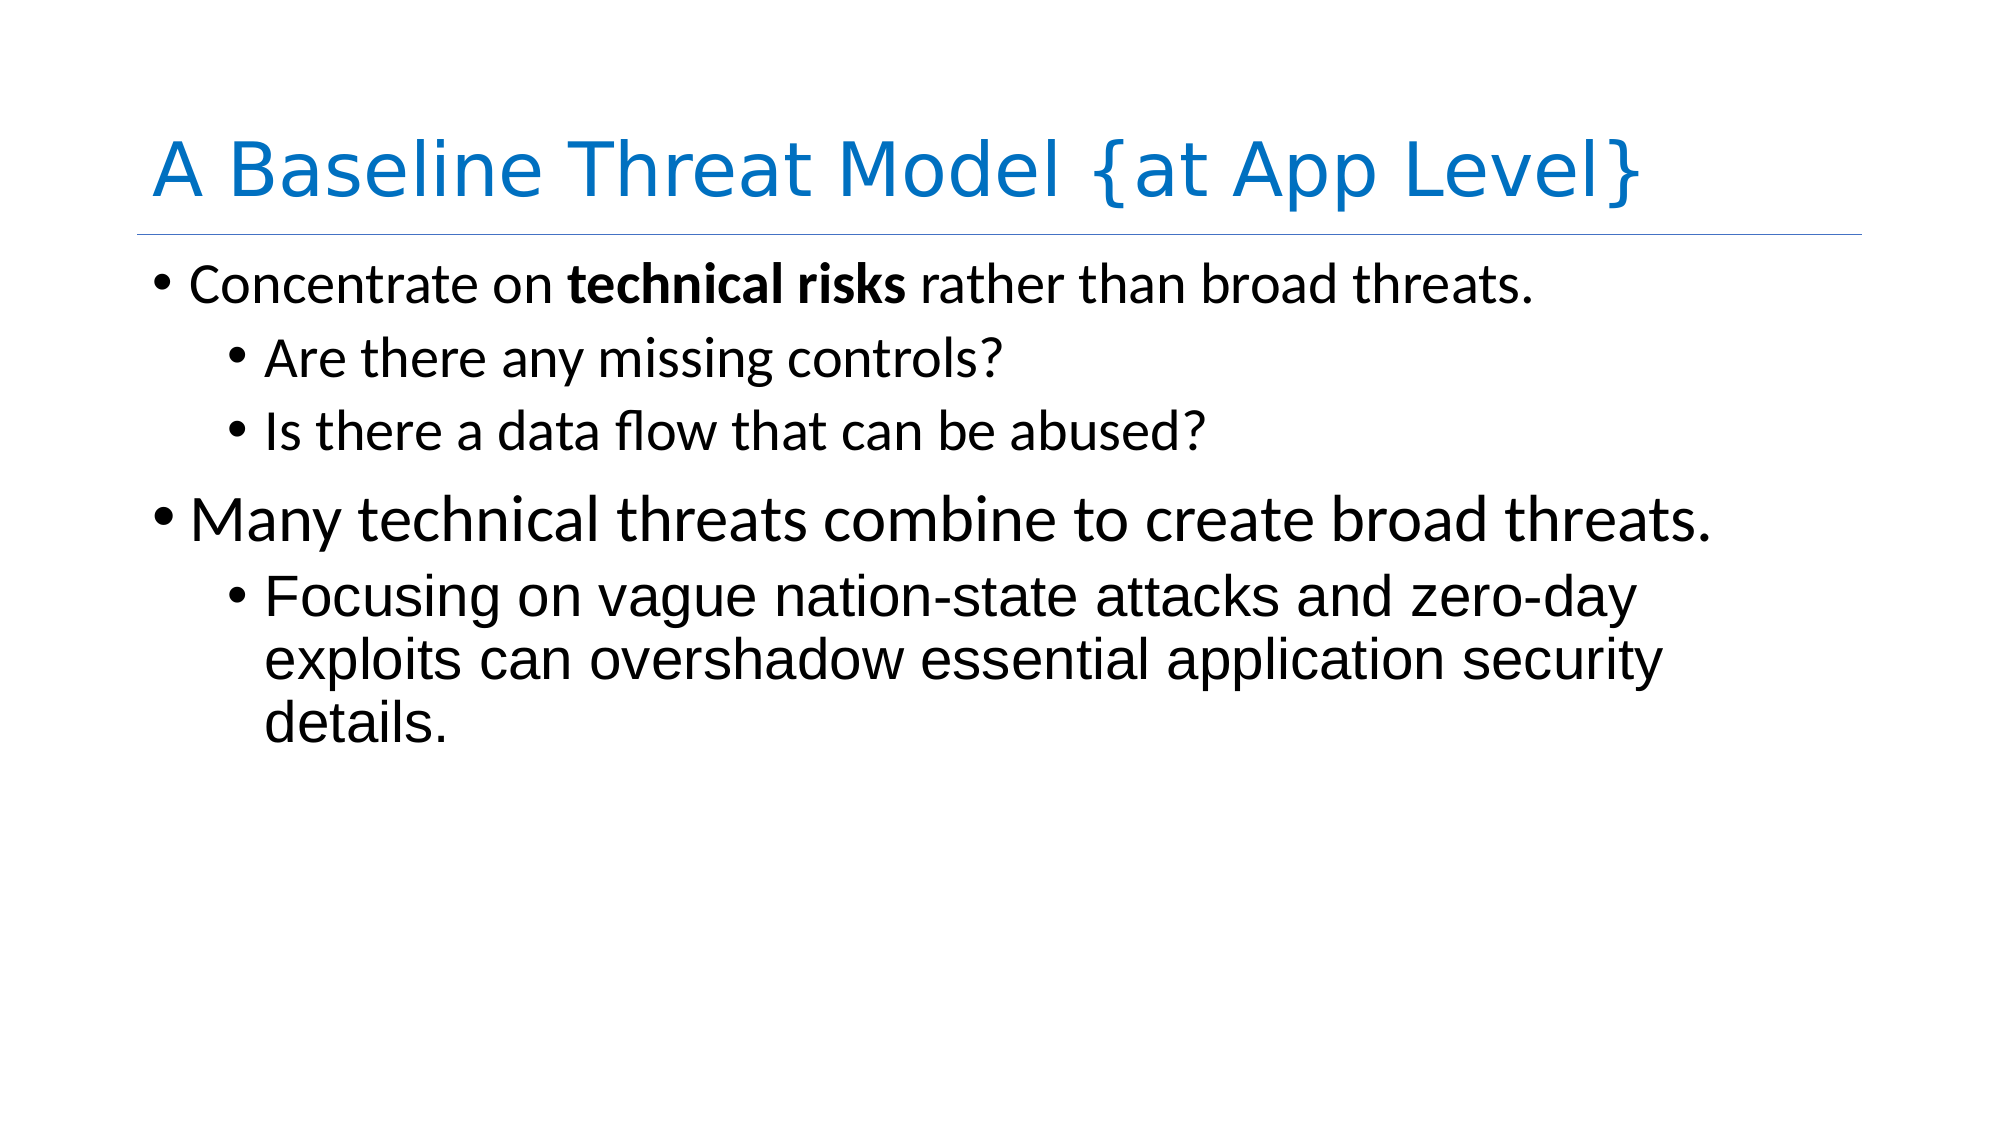

# A Baseline Threat Model {at App Level}
Concentrate on technical risks rather than broad threats.
Are there any missing controls?
Is there a data flow that can be abused?
Many technical threats combine to create broad threats.
Focusing on vague nation-state attacks and zero-day exploits can overshadow essential application security details.